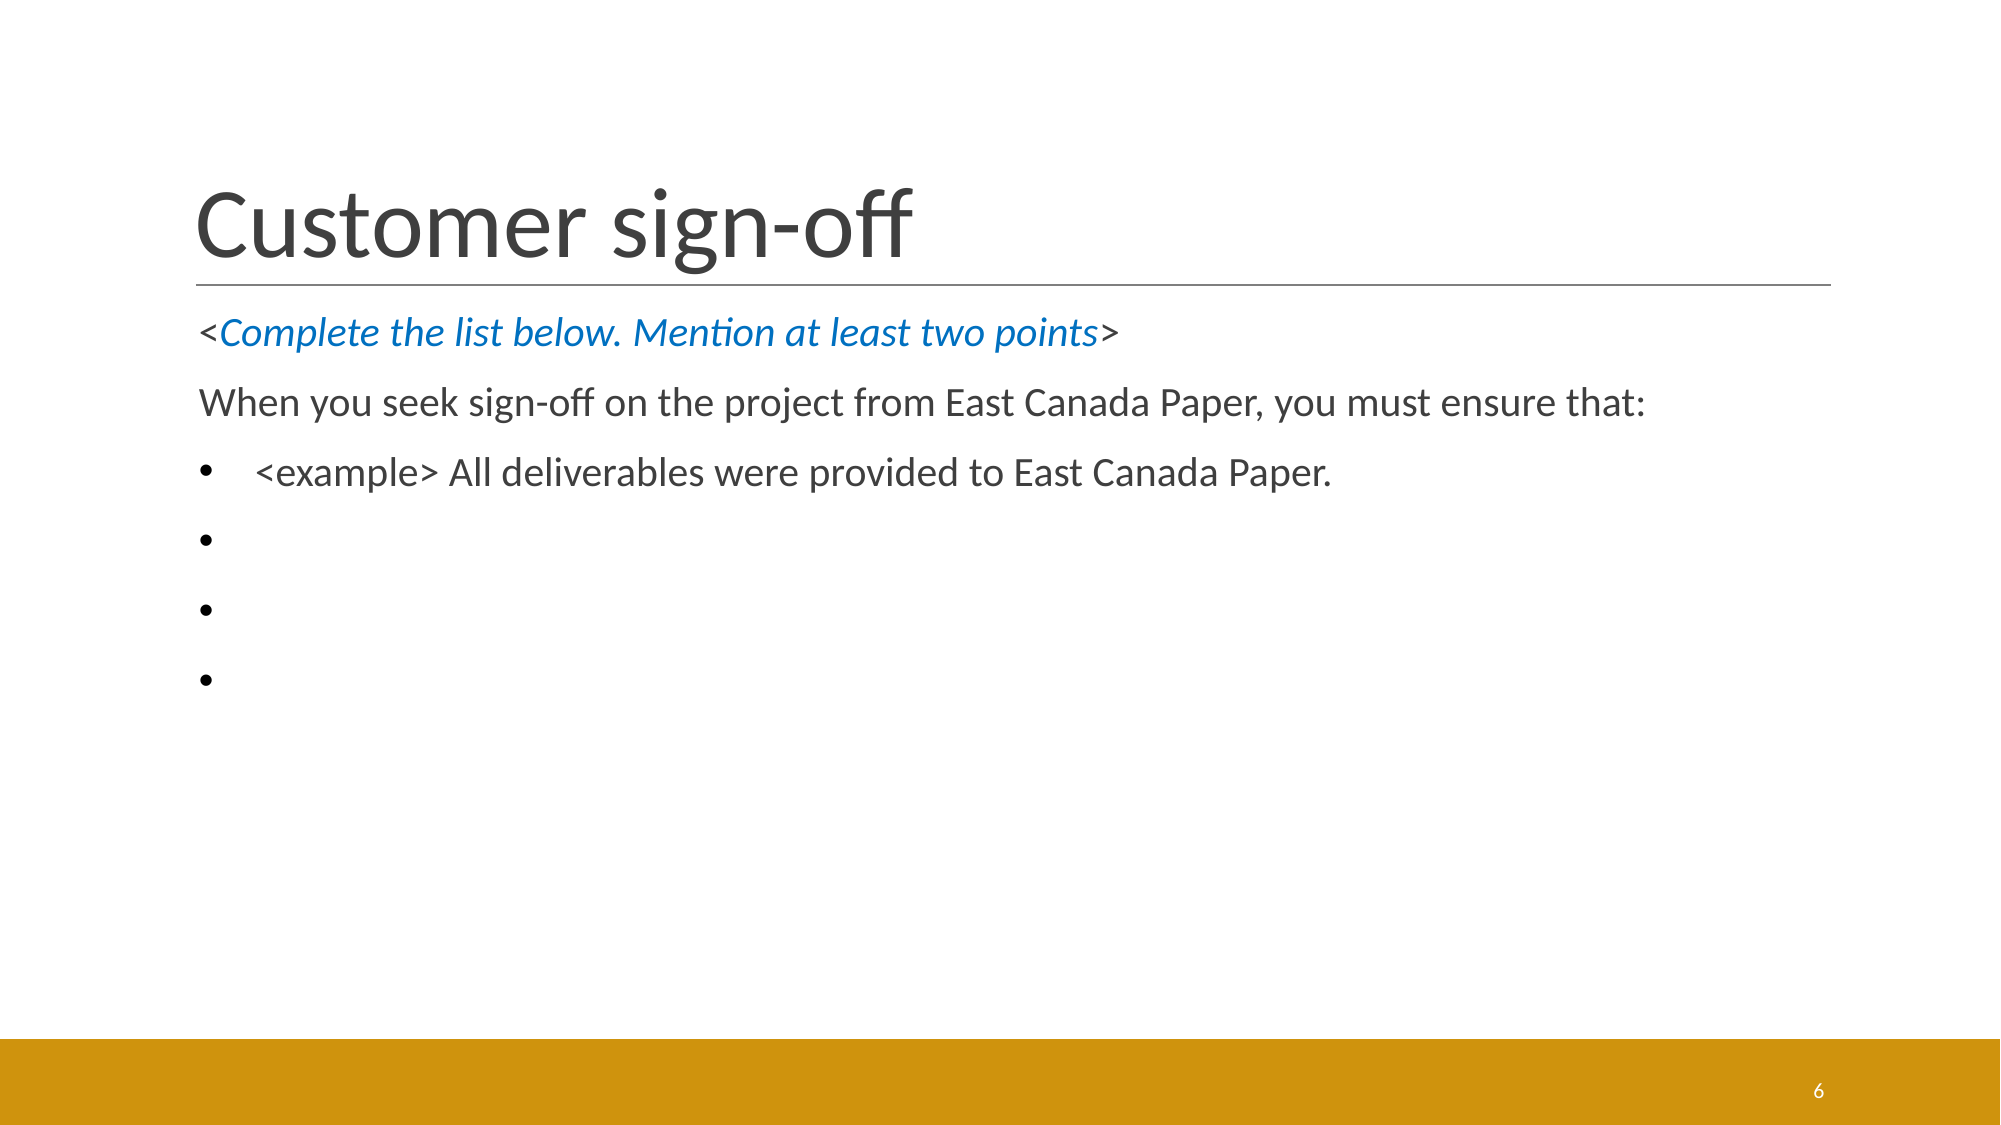

# Customer sign-off
<Complete the list below. Mention at least two points>
When you seek sign-off on the project from East Canada Paper, you must ensure that:
<example> All deliverables were provided to East Canada Paper.

6